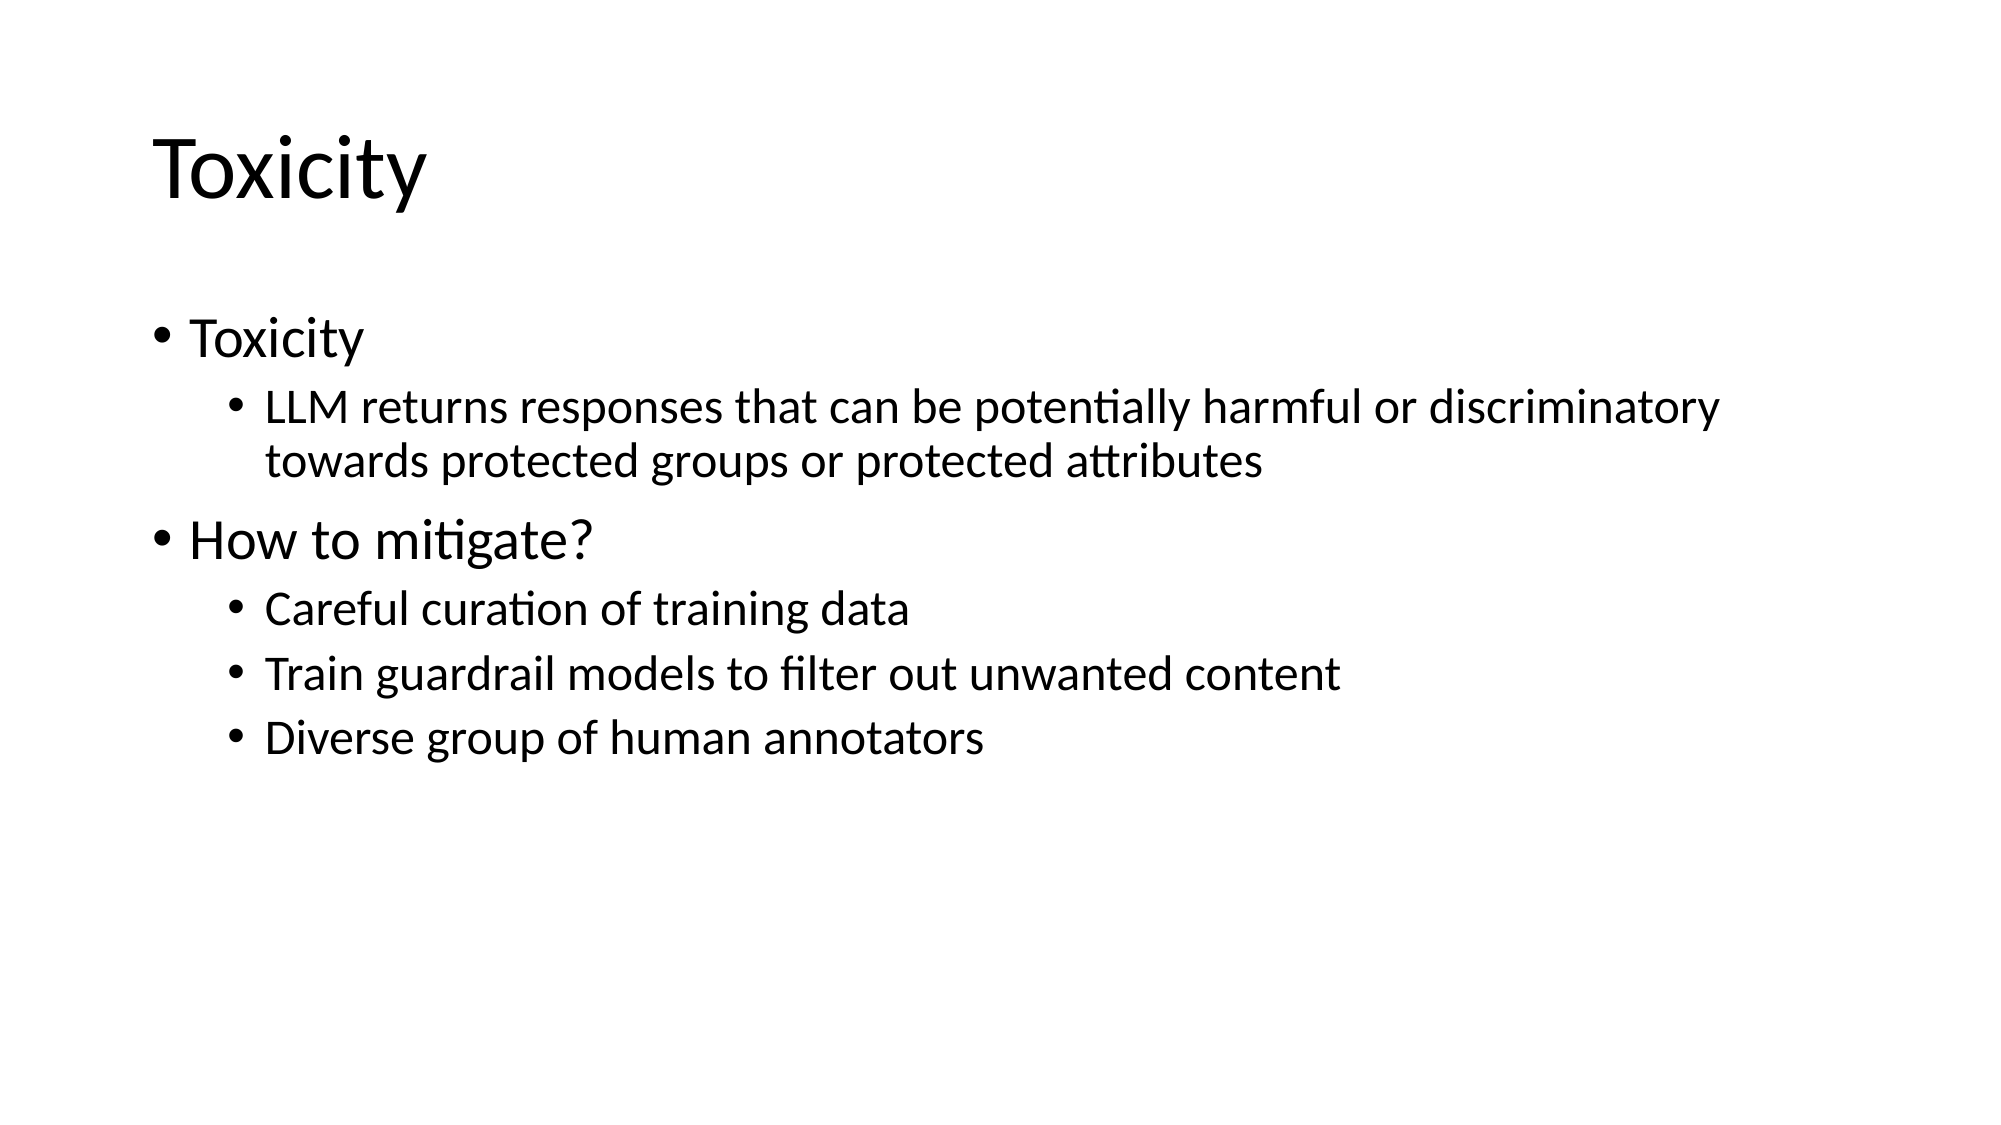

# Toxicity
Toxicity
LLM returns responses that can be potentially harmful or discriminatory towards protected groups or protected attributes
How to mitigate?
Careful curation of training data
Train guardrail models to filter out unwanted content
Diverse group of human annotators
34